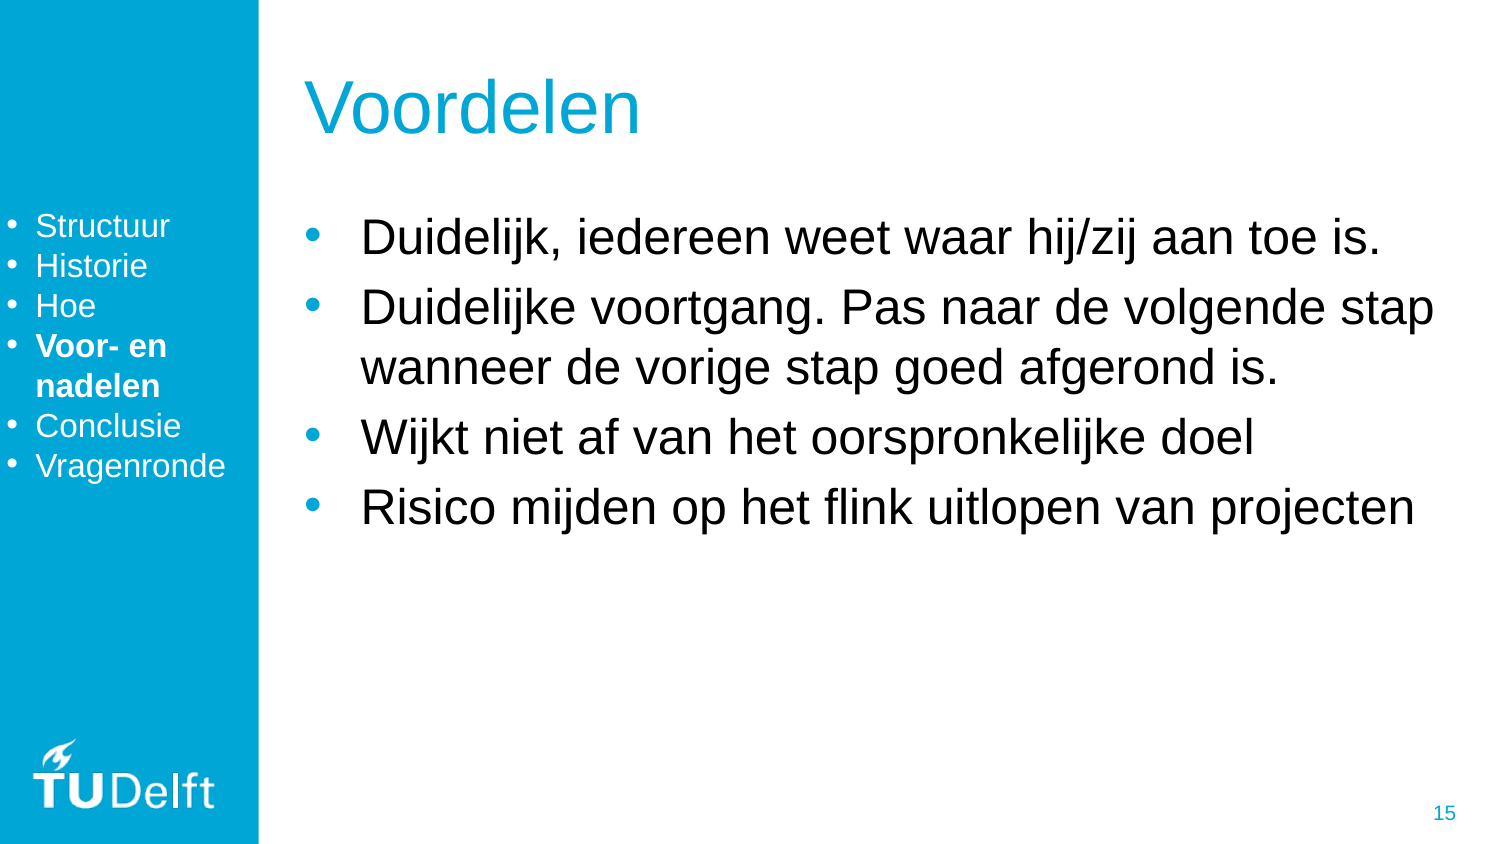

# Voordelen
Duidelijk, iedereen weet waar hij/zij aan toe is.
Duidelijke voortgang. Pas naar de volgende stap wanneer de vorige stap goed afgerond is.
Wijkt niet af van het oorspronkelijke doel
Risico mijden op het flink uitlopen van projecten